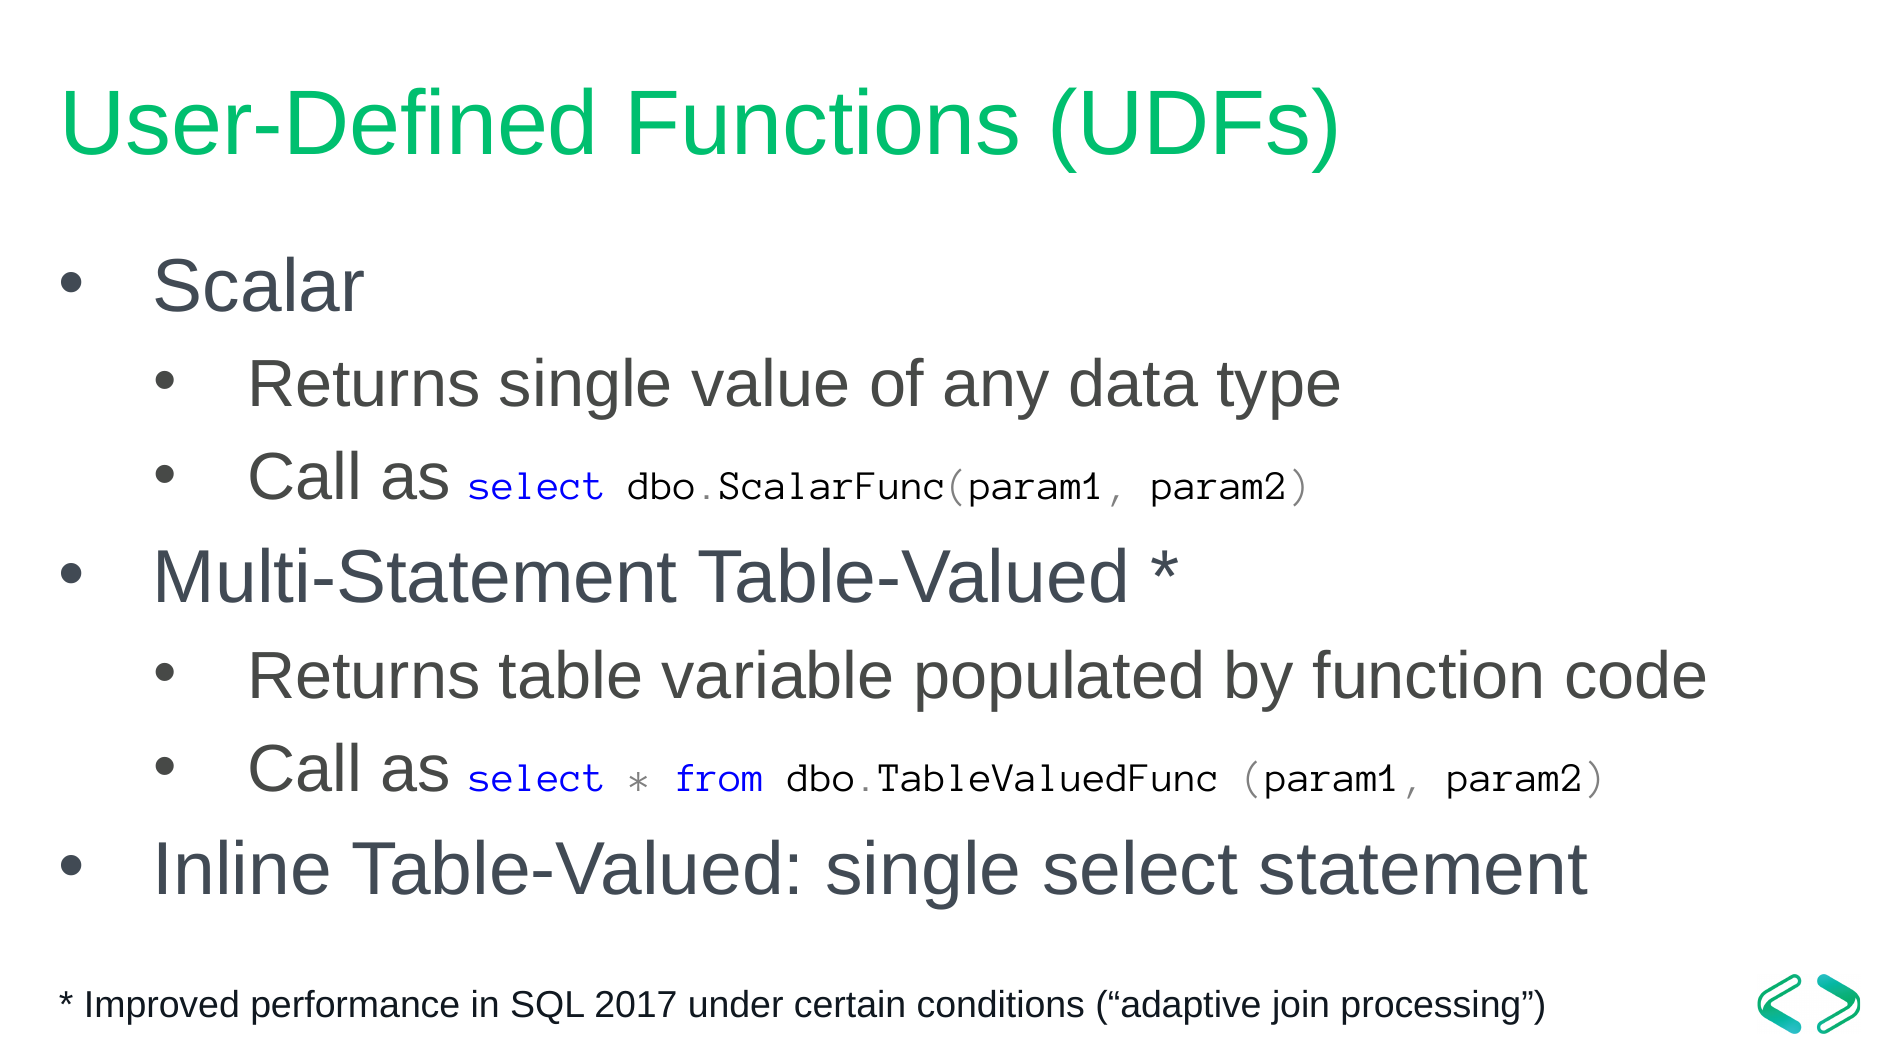

# User-Defined Functions (UDFs)
Scalar
Returns single value of any data type
Call as select dbo.ScalarFunc(param1, param2)
Multi-Statement Table-Valued *
Returns table variable populated by function code
Call as select * from dbo.TableValuedFunc (param1, param2)
Inline Table-Valued: single select statement
* Improved performance in SQL 2017 under certain conditions (“adaptive join processing”)